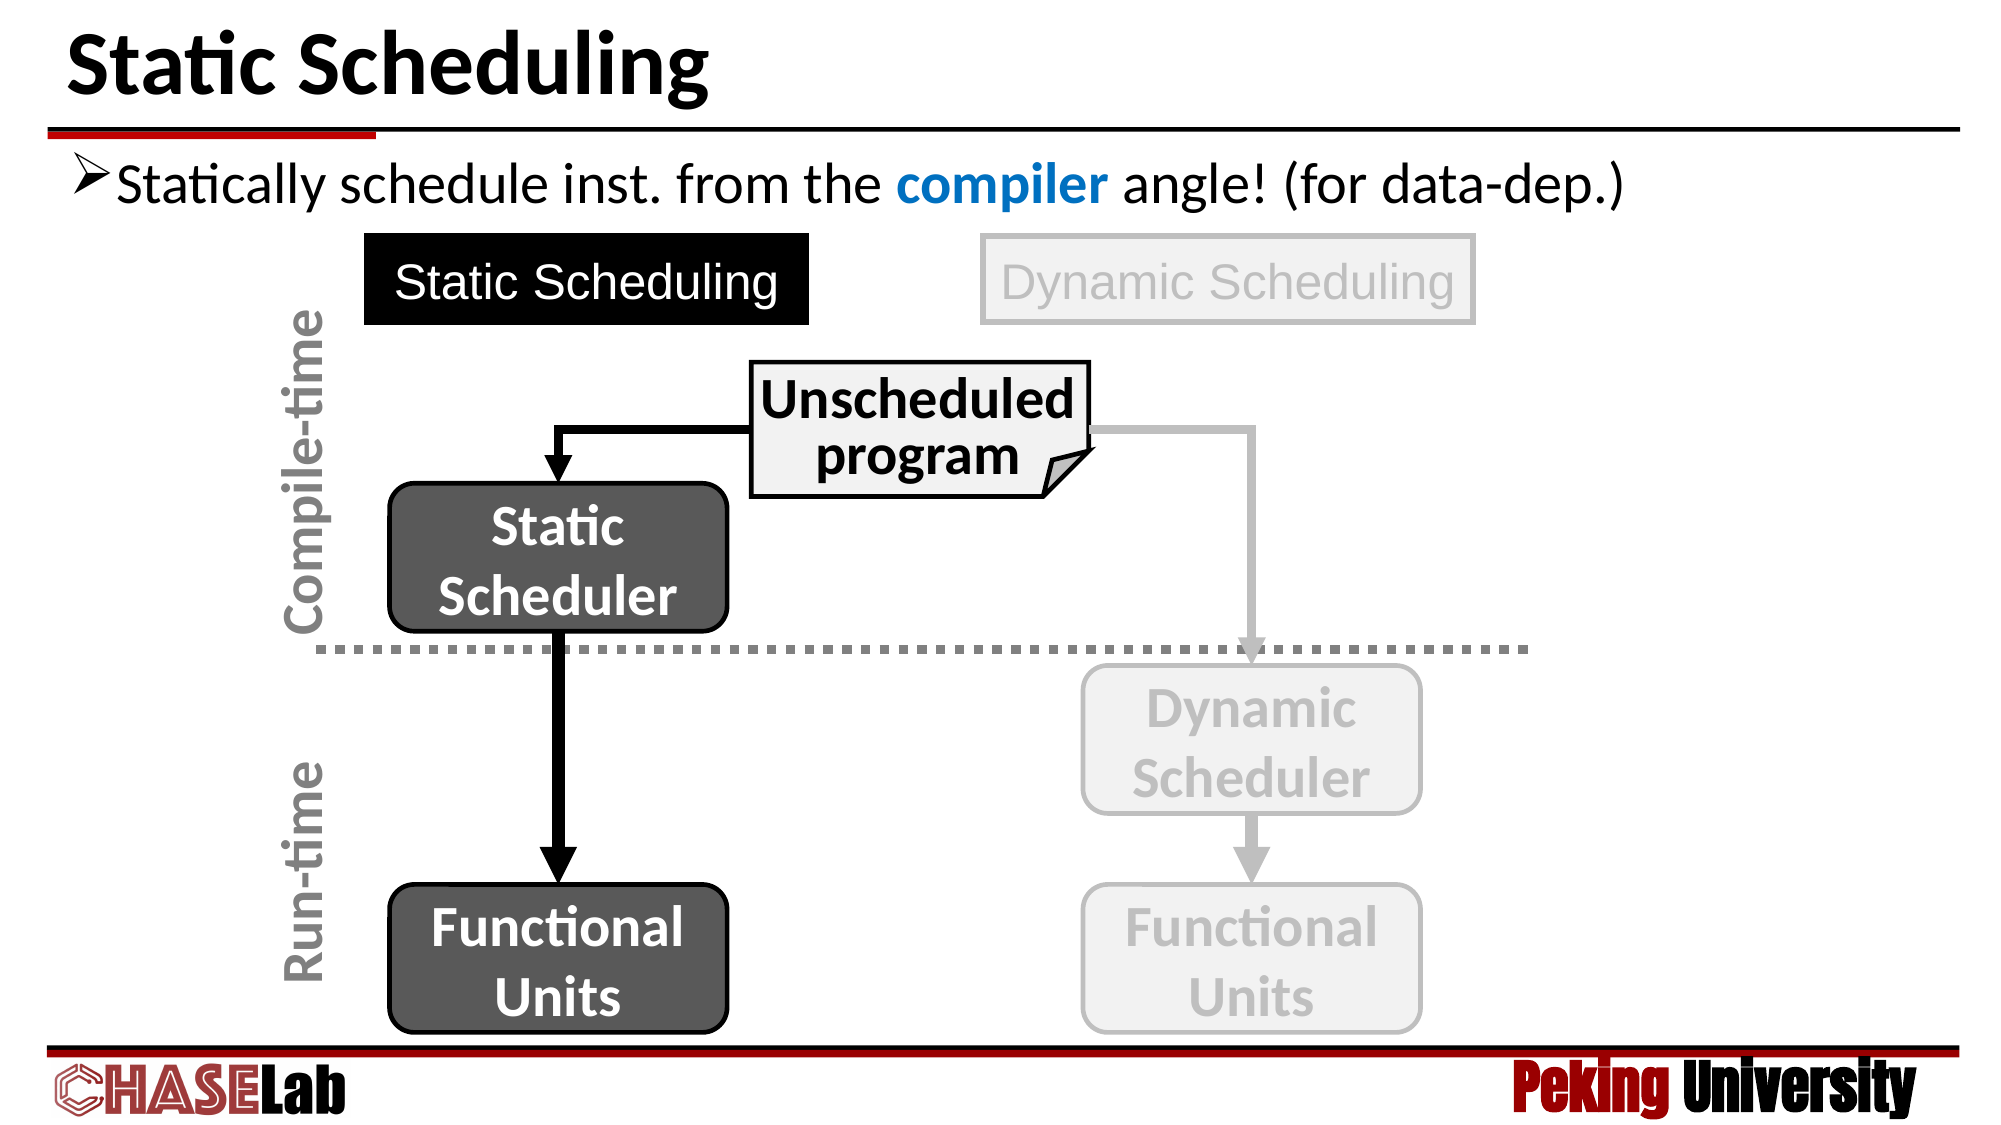

# Static Scheduling

Statically schedule inst. from the compiler angle! (for data-dep.)
Static Scheduling
Dynamic Scheduling

Unscheduled
program
Compile-time
Static
Scheduler
Dynamic
Scheduler
Run-time
Functional Units
Functional Units